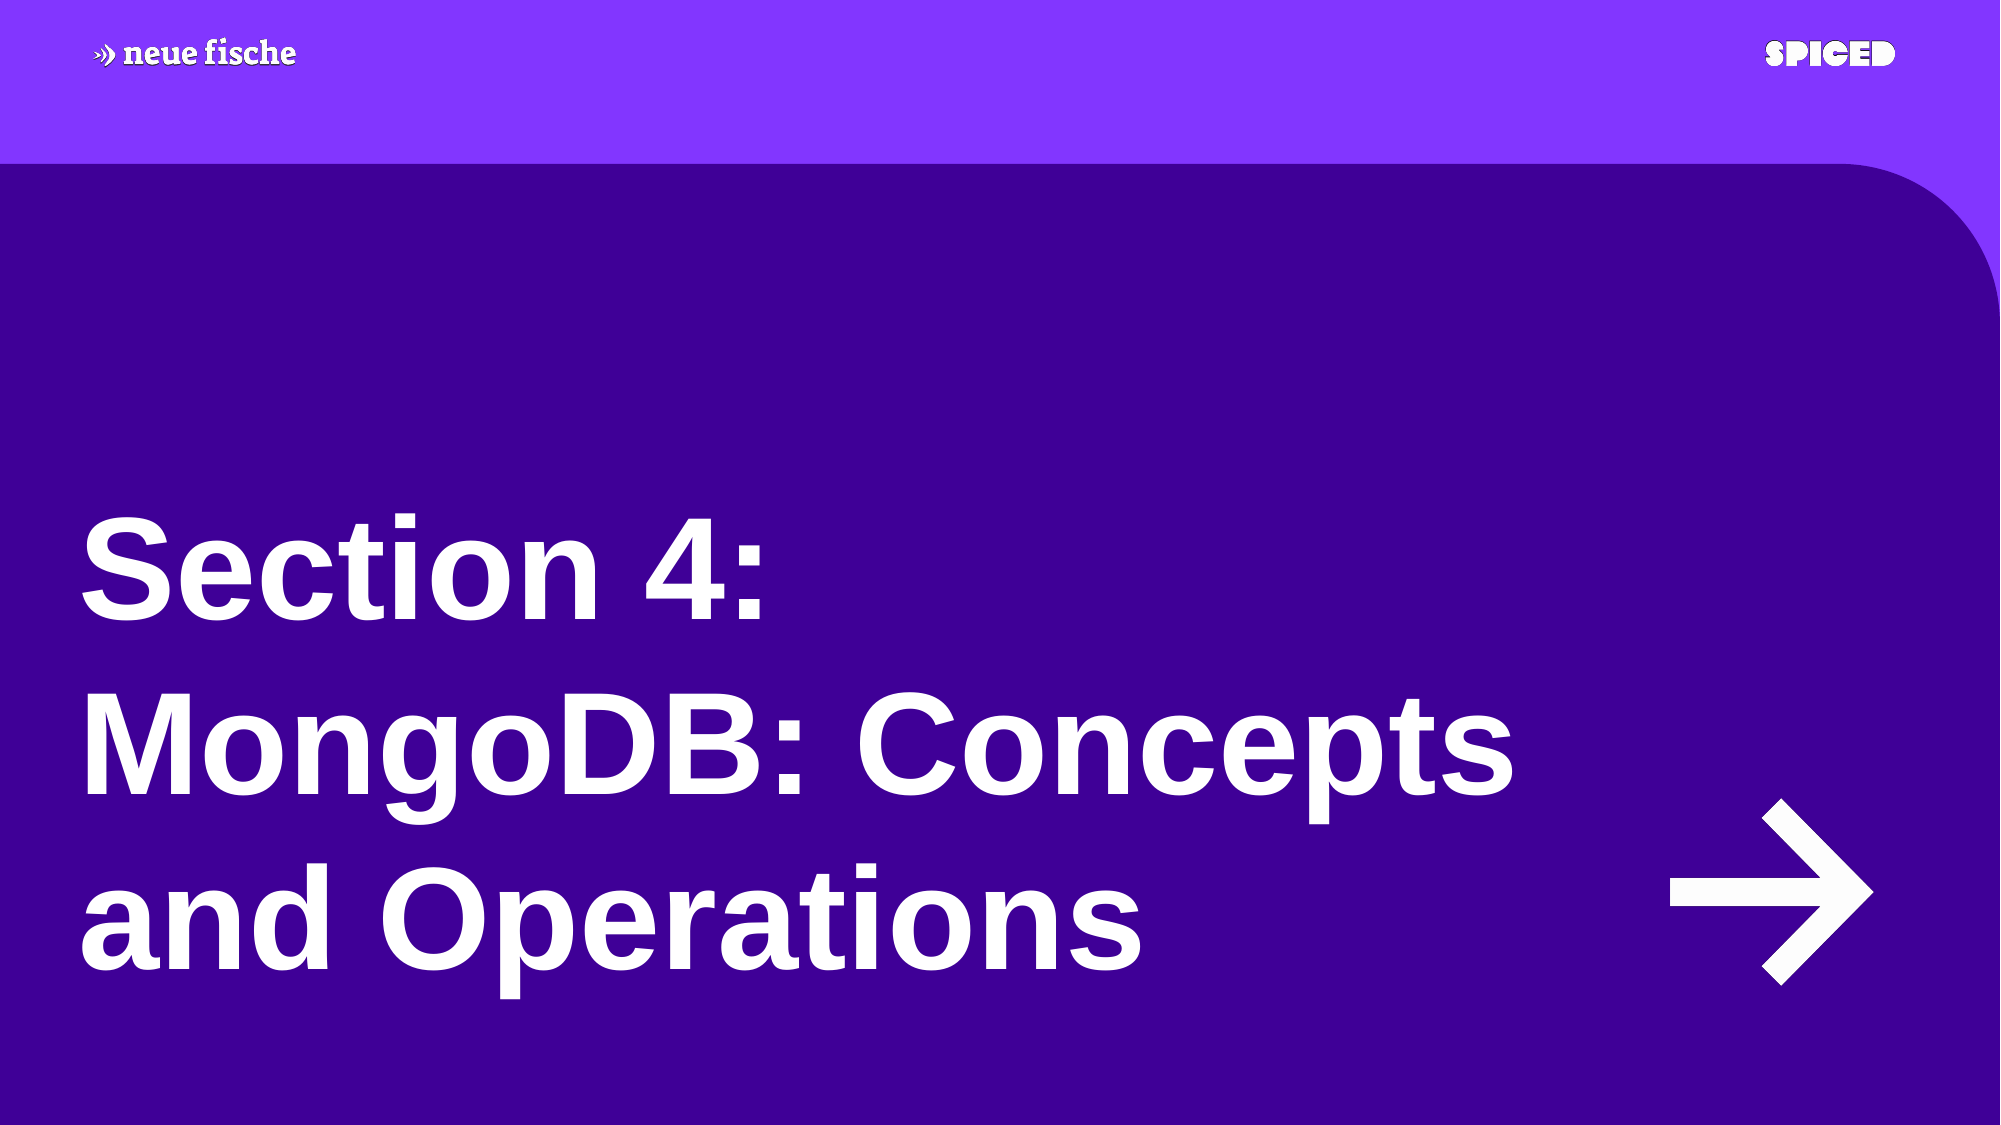

# Section 4:
MongoDB: Concepts and Operations